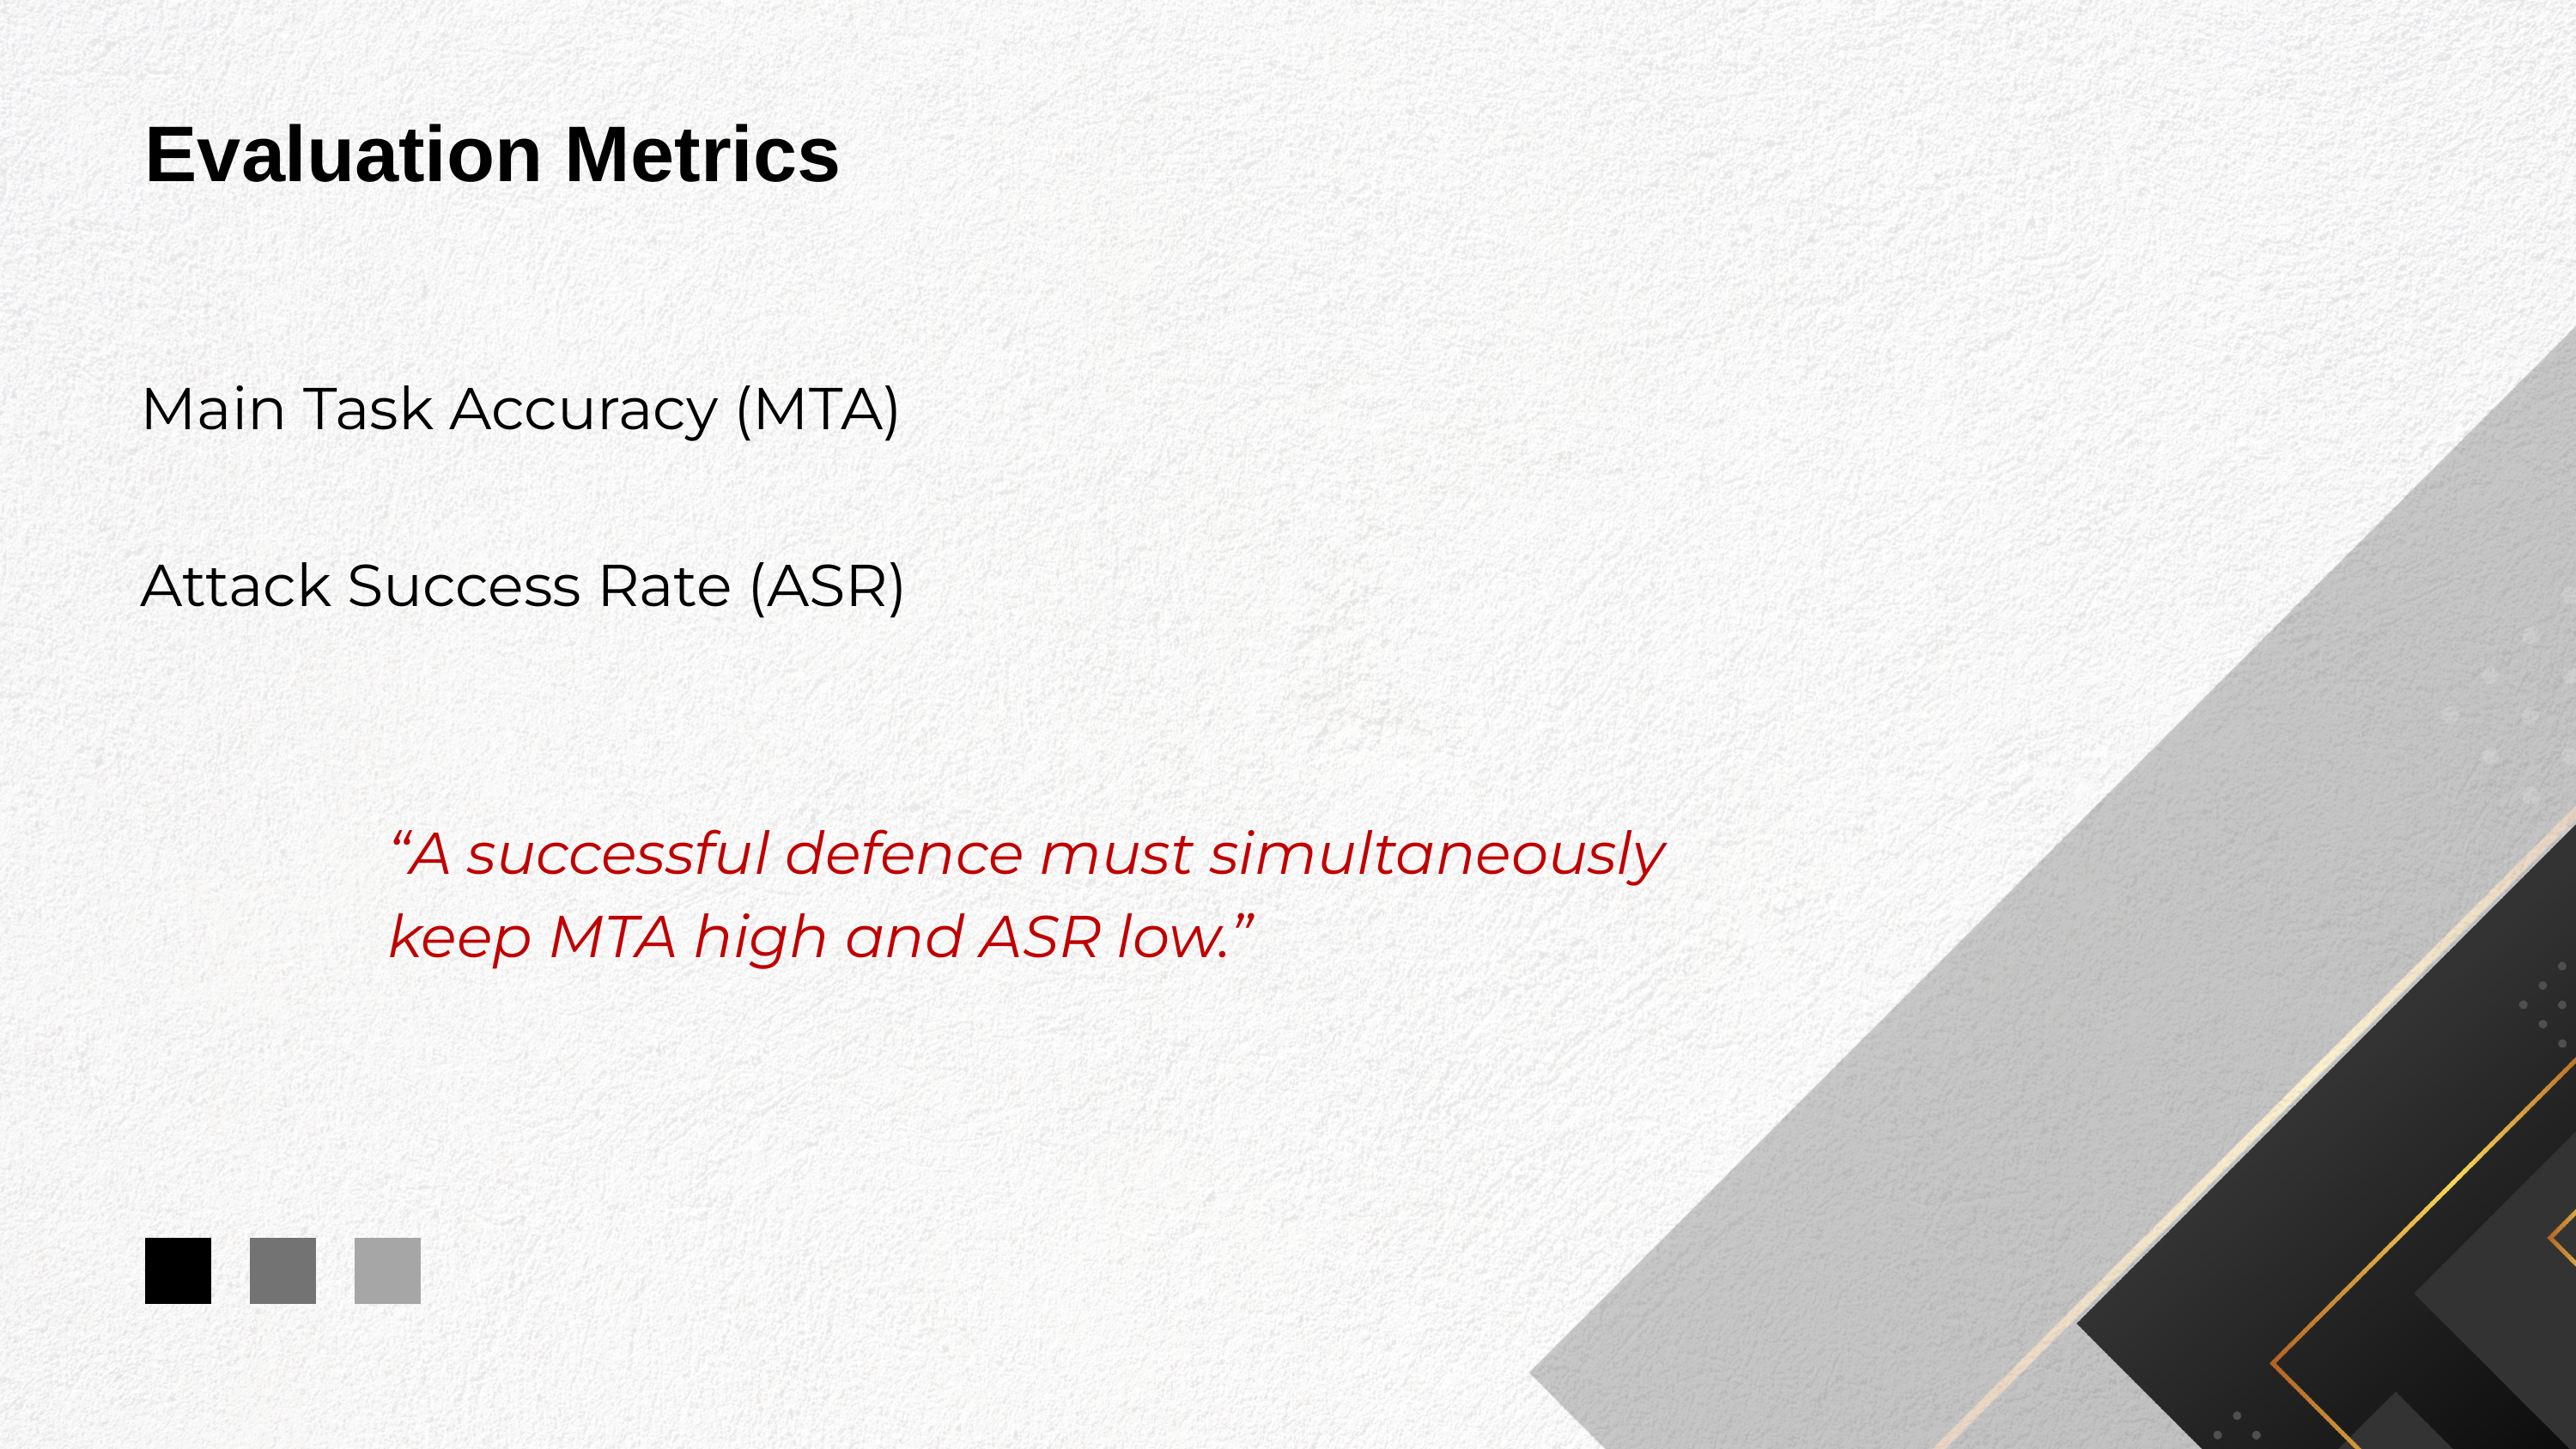

Evaluation Metrics

Main Task Accuracy (MTA)
Attack Success Rate (ASR)

“A successful defence must simultaneously keep MTA high and ASR low.”